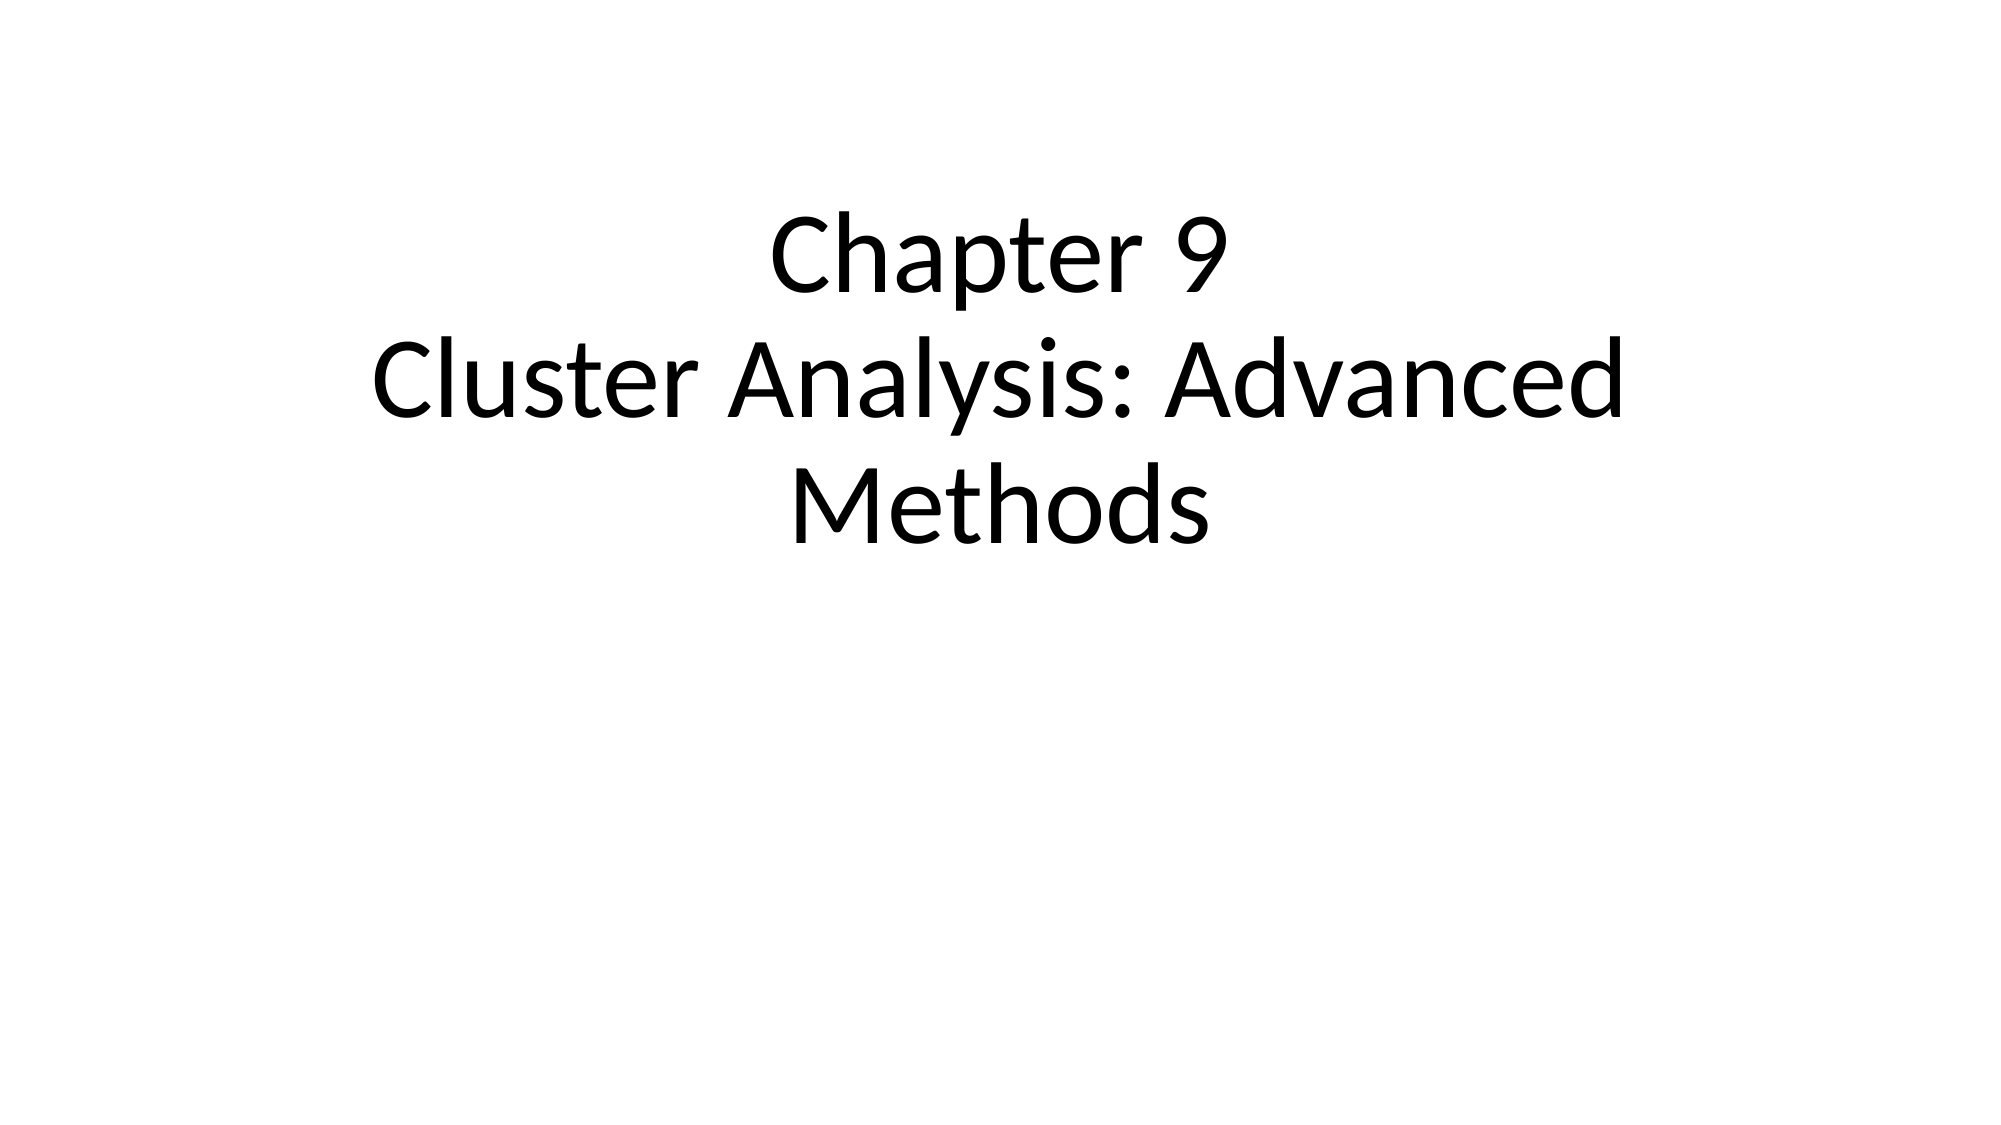

# Chapter 9 Cluster Analysis: Advanced Methods